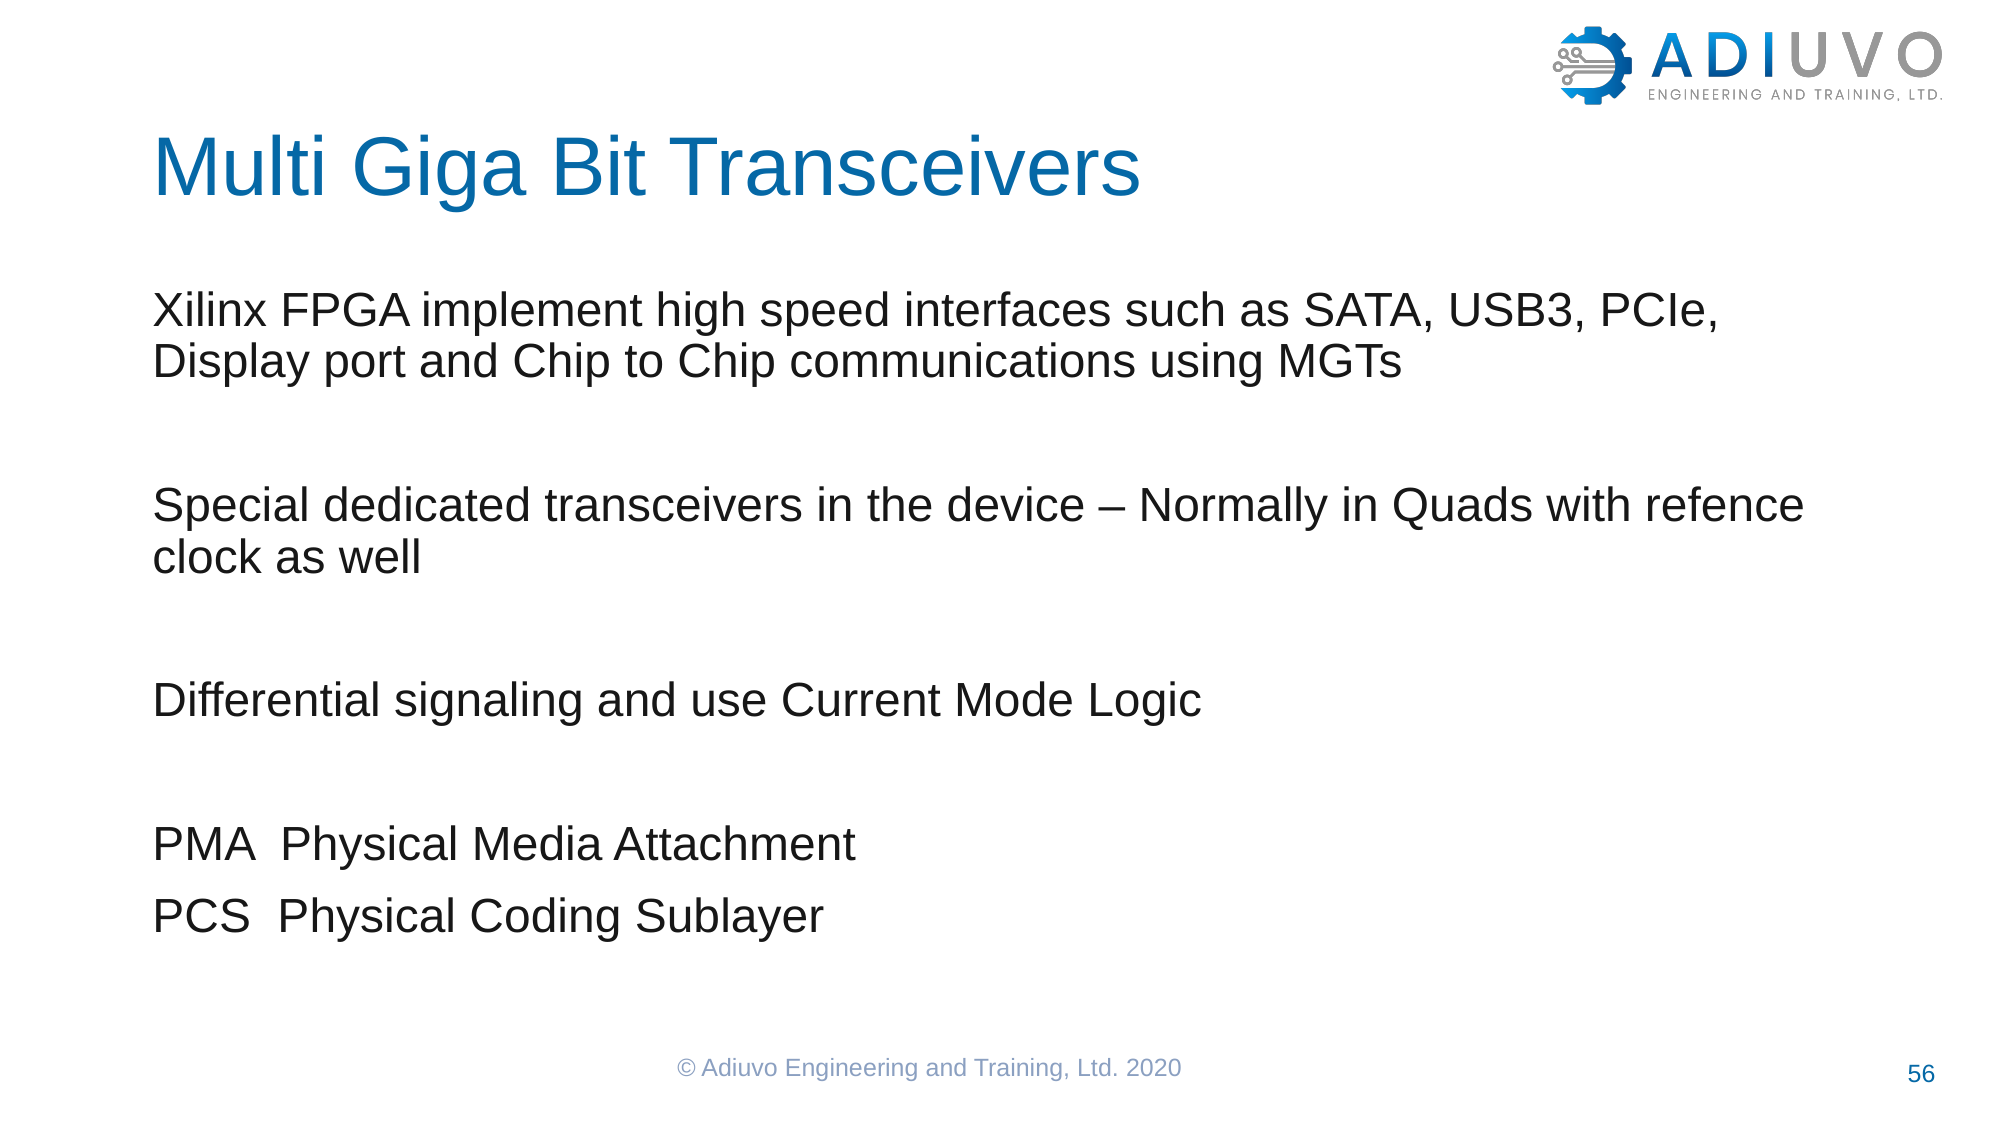

# Multi Giga Bit Transceivers
Xilinx FPGA implement high speed interfaces such as SATA, USB3, PCIe, Display port and Chip to Chip communications using MGTs

Special dedicated transceivers in the device – Normally in Quads with refence clock as well

Differential signaling and use Current Mode Logic

PMA  Physical Media Attachment
PCS  Physical Coding Sublayer
© Adiuvo Engineering and Training, Ltd. 2020
56